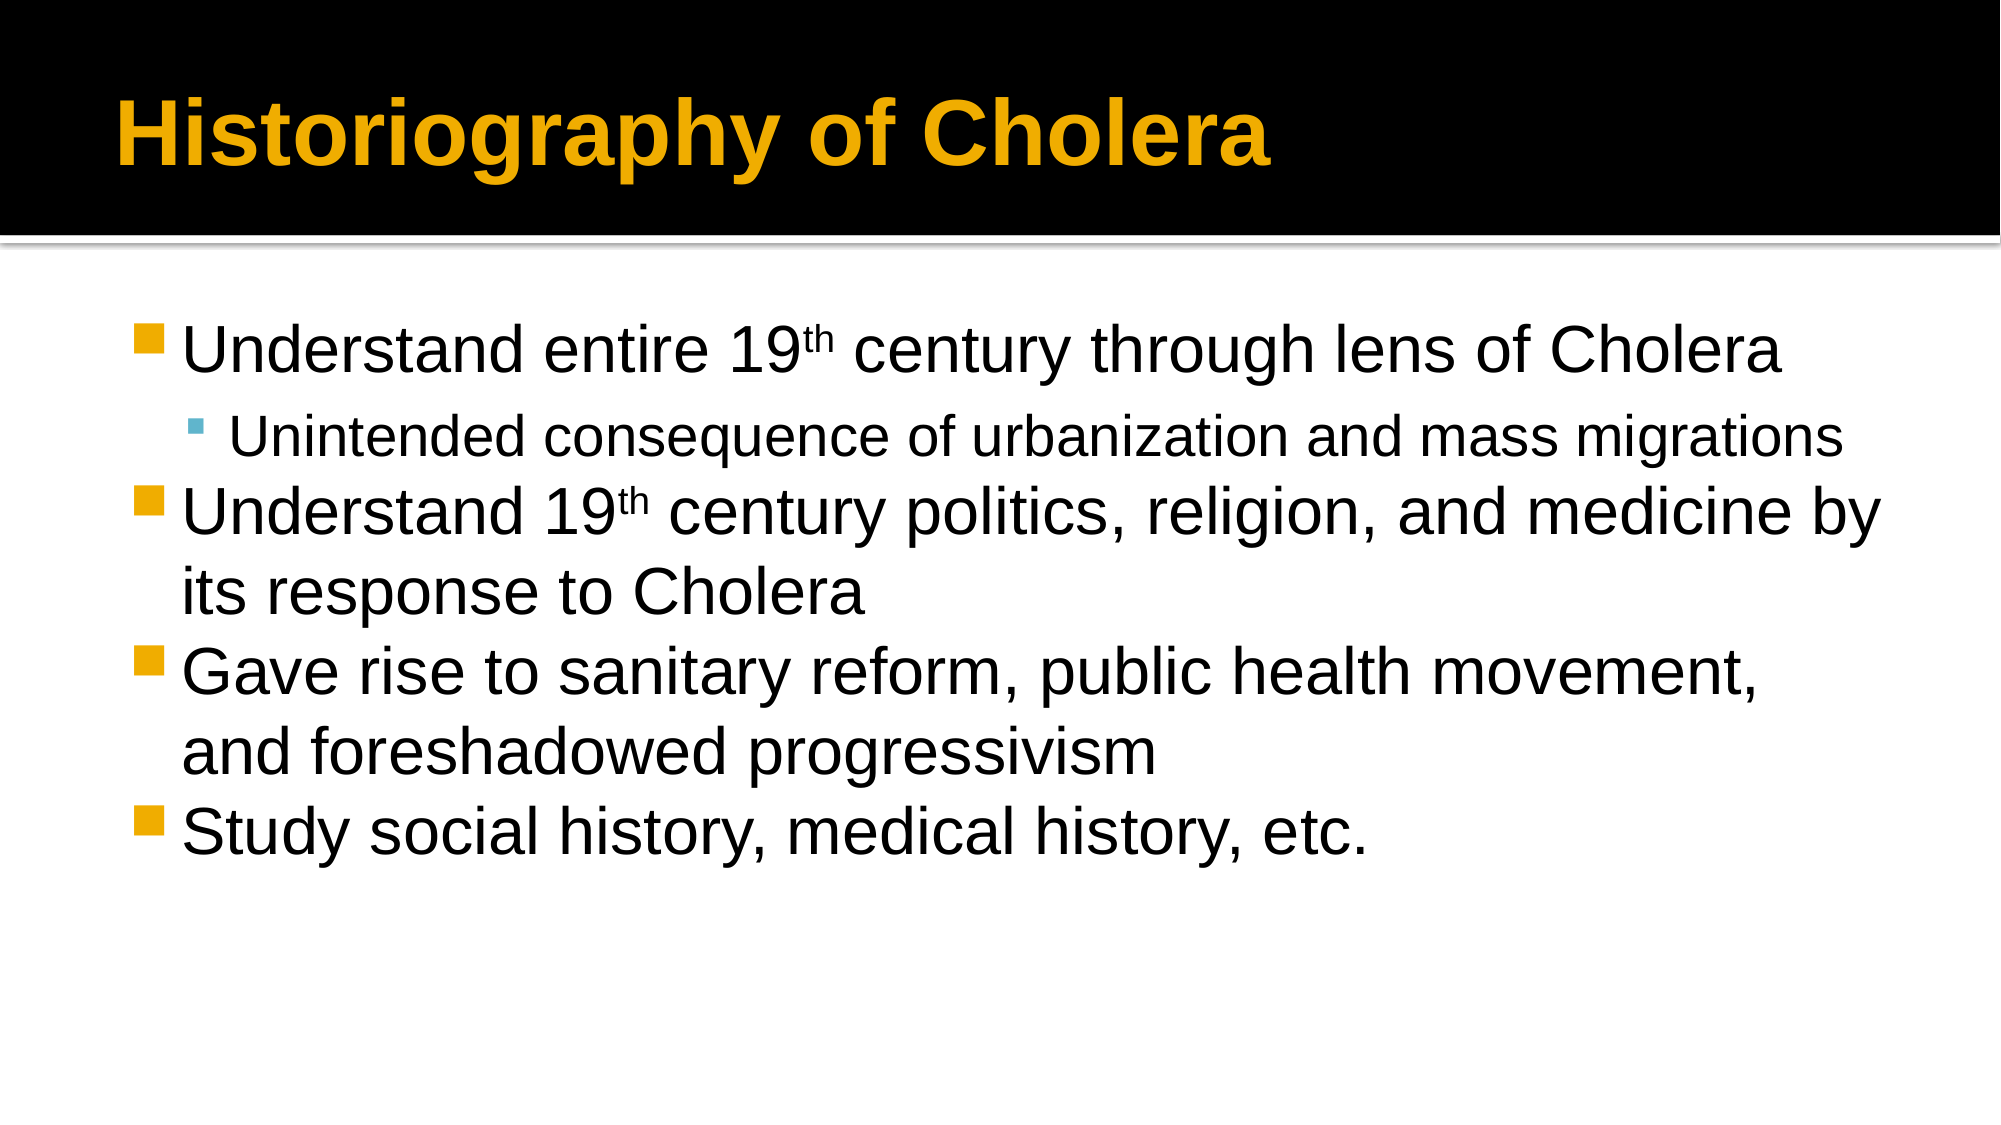

# Historiography of Cholera
Understand entire 19th century through lens of Cholera
Unintended consequence of urbanization and mass migrations
Understand 19th century politics, religion, and medicine by its response to Cholera
Gave rise to sanitary reform, public health movement, and foreshadowed progressivism
Study social history, medical history, etc.